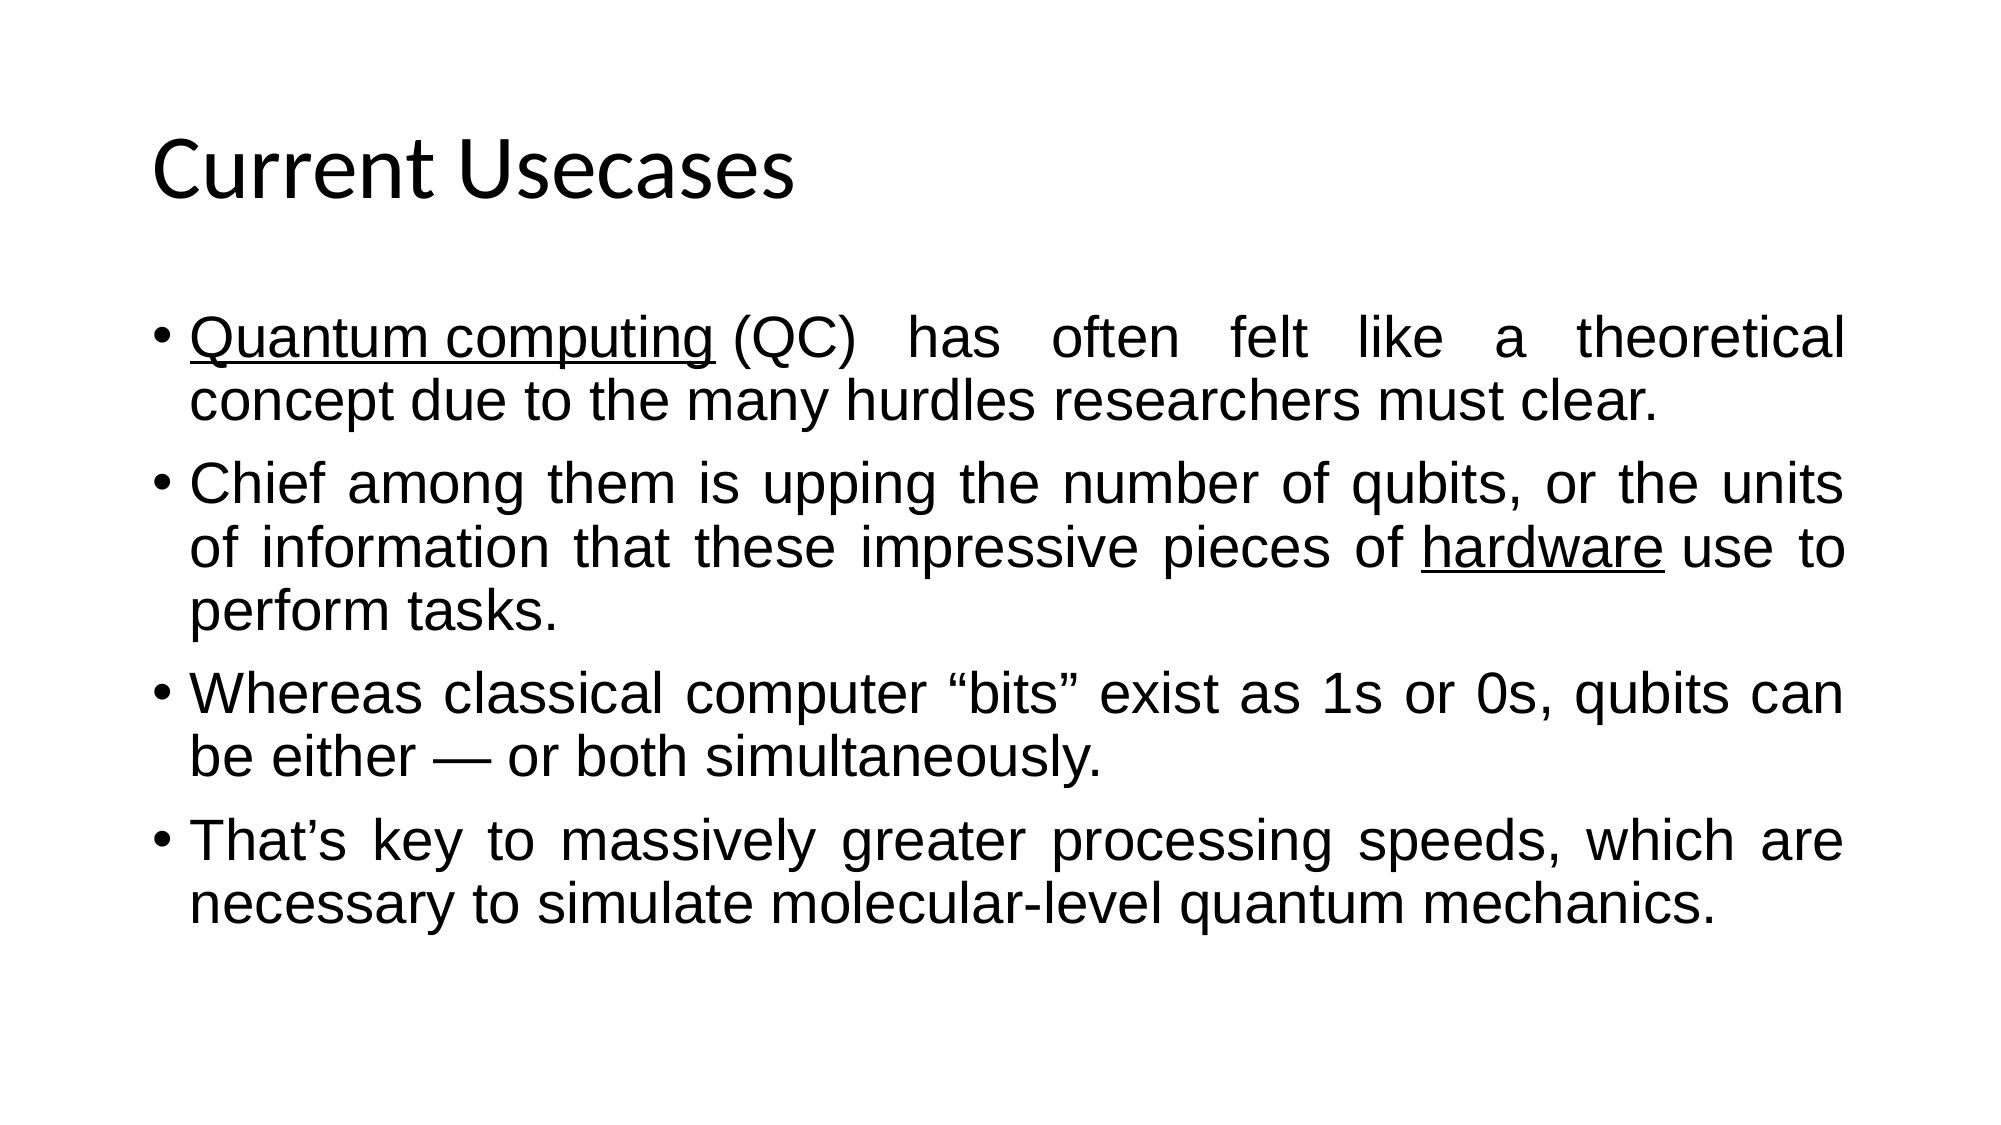

# Current Usecases
Quantum computing (QC) has often felt like a theoretical concept due to the many hurdles researchers must clear.
Chief among them is upping the number of qubits, or the units of information that these impressive pieces of hardware use to perform tasks.
Whereas classical computer “bits” exist as 1s or 0s, qubits can be either — or both simultaneously.
That’s key to massively greater processing speeds, which are necessary to simulate molecular-level quantum mechanics.